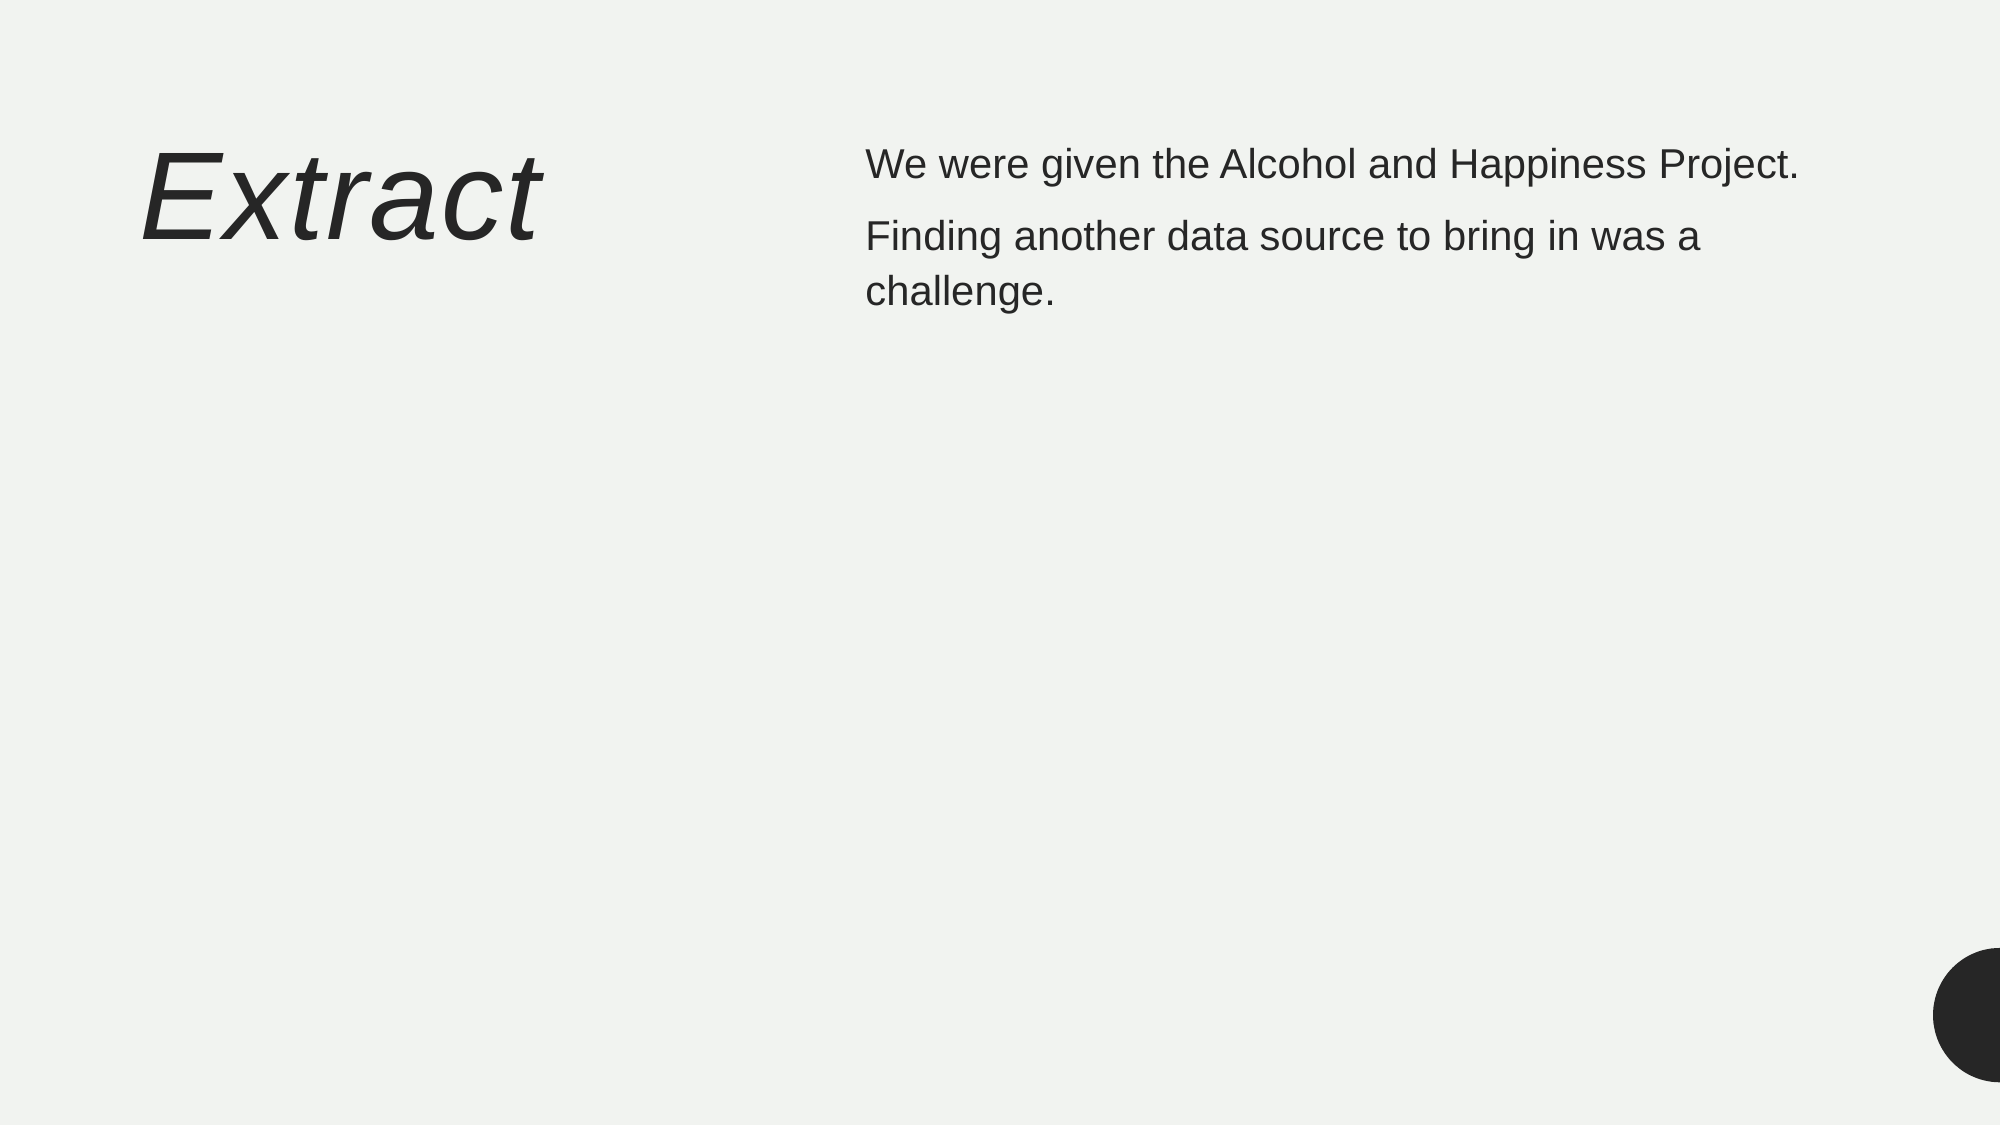

# Extract
We were given the Alcohol and Happiness Project.
Finding another data source to bring in was a challenge.